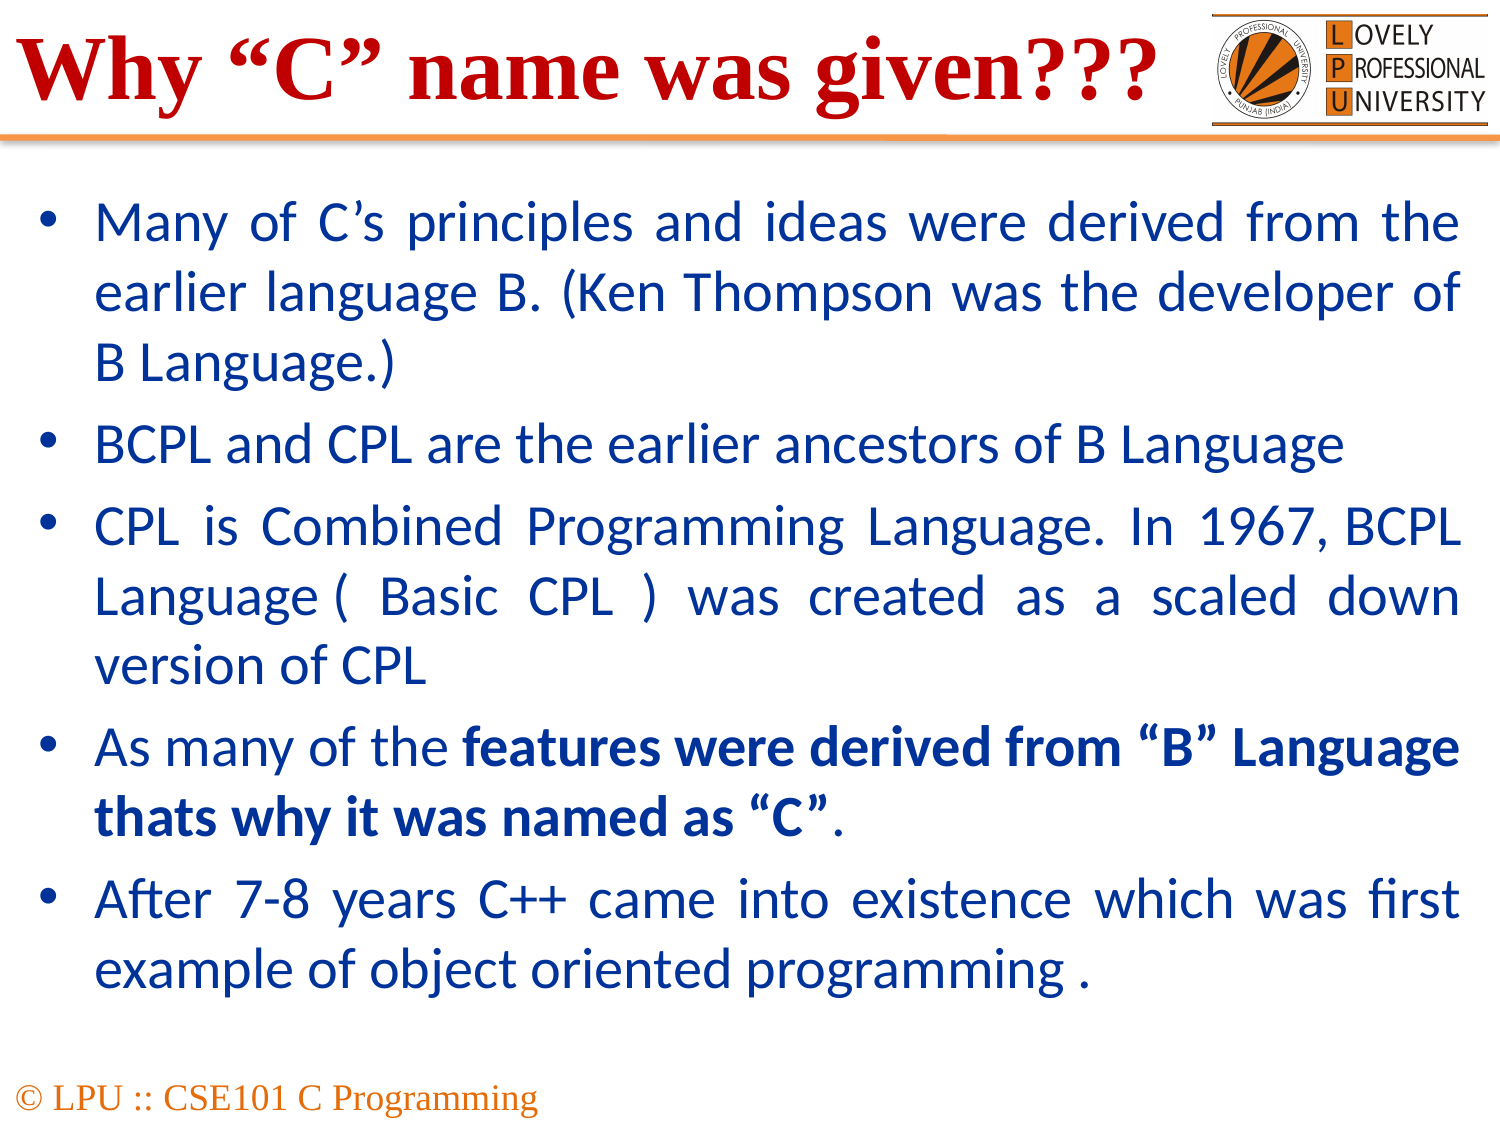

# Why “C” name was given???
Many of C’s principles and ideas were derived from the earlier language B. (Ken Thompson was the developer of B Language.)
BCPL and CPL are the earlier ancestors of B Language
CPL is Combined Programming Language. In 1967, BCPL Language ( Basic CPL ) was created as a scaled down version of CPL
As many of the features were derived from “B” Language thats why it was named as “C”.
After 7-8 years C++ came into existence which was first example of object oriented programming .